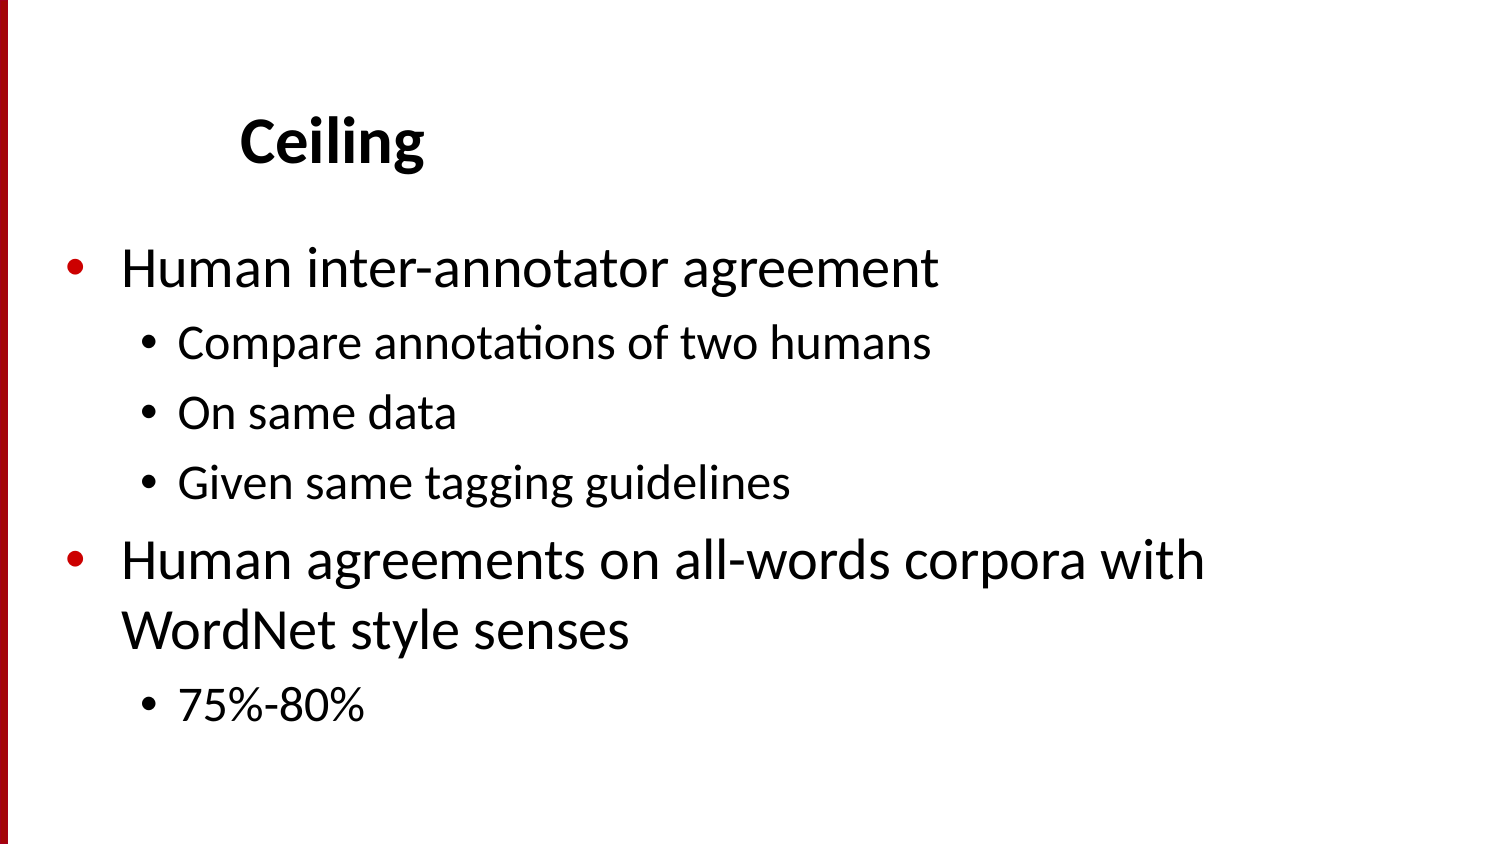

# Ceiling
Human inter-annotator agreement
Compare annotations of two humans
On same data
Given same tagging guidelines
Human agreements on all-words corpora with WordNet style senses
75%-80%